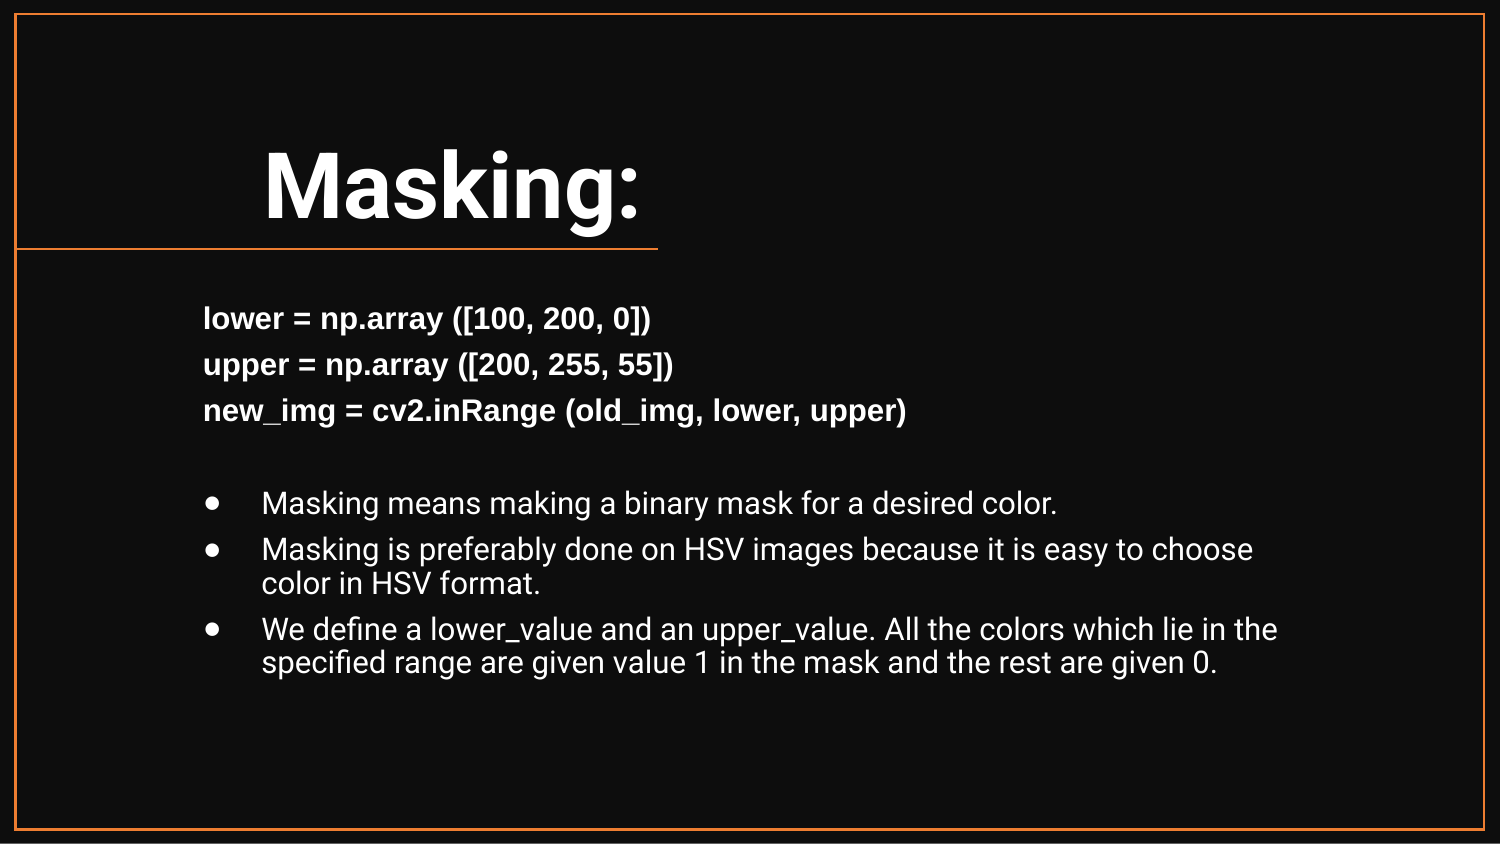

# Masking:
lower = np.array ([100, 200, 0])
upper = np.array ([200, 255, 55])
new_img = cv2.inRange (old_img, lower, upper)

Masking means making a binary mask for a desired color.
Masking is preferably done on HSV images because it is easy to choose color in HSV format.
We define a lower_value and an upper_value. All the colors which lie in the specified range are given value 1 in the mask and the rest are given 0.